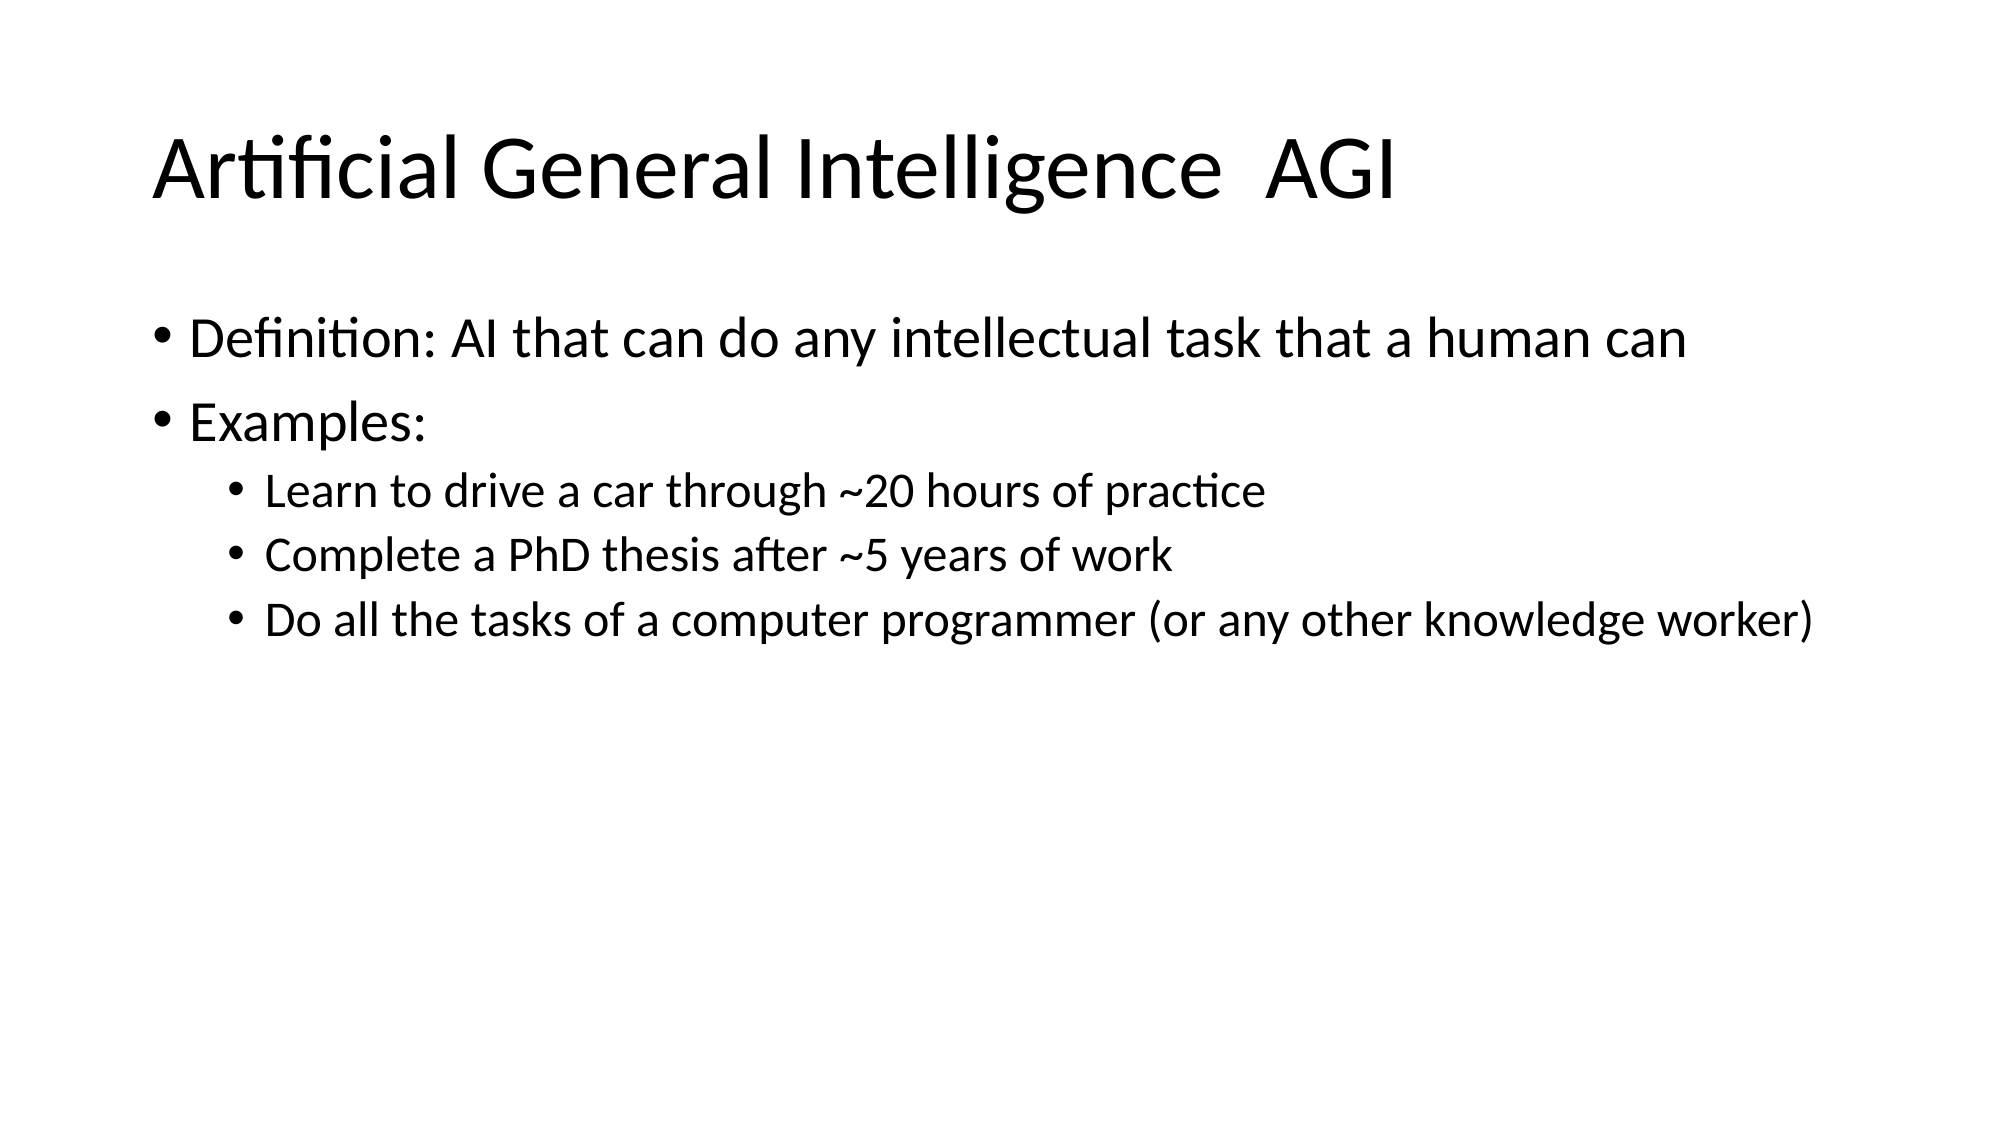

# Artificial General Intelligence  AGI
Definition: AI that can do any intellectual task that a human can
Examples:
Learn to drive a car through ~20 hours of practice
Complete a PhD thesis after ~5 years of work
Do all the tasks of a computer programmer (or any other knowledge worker)